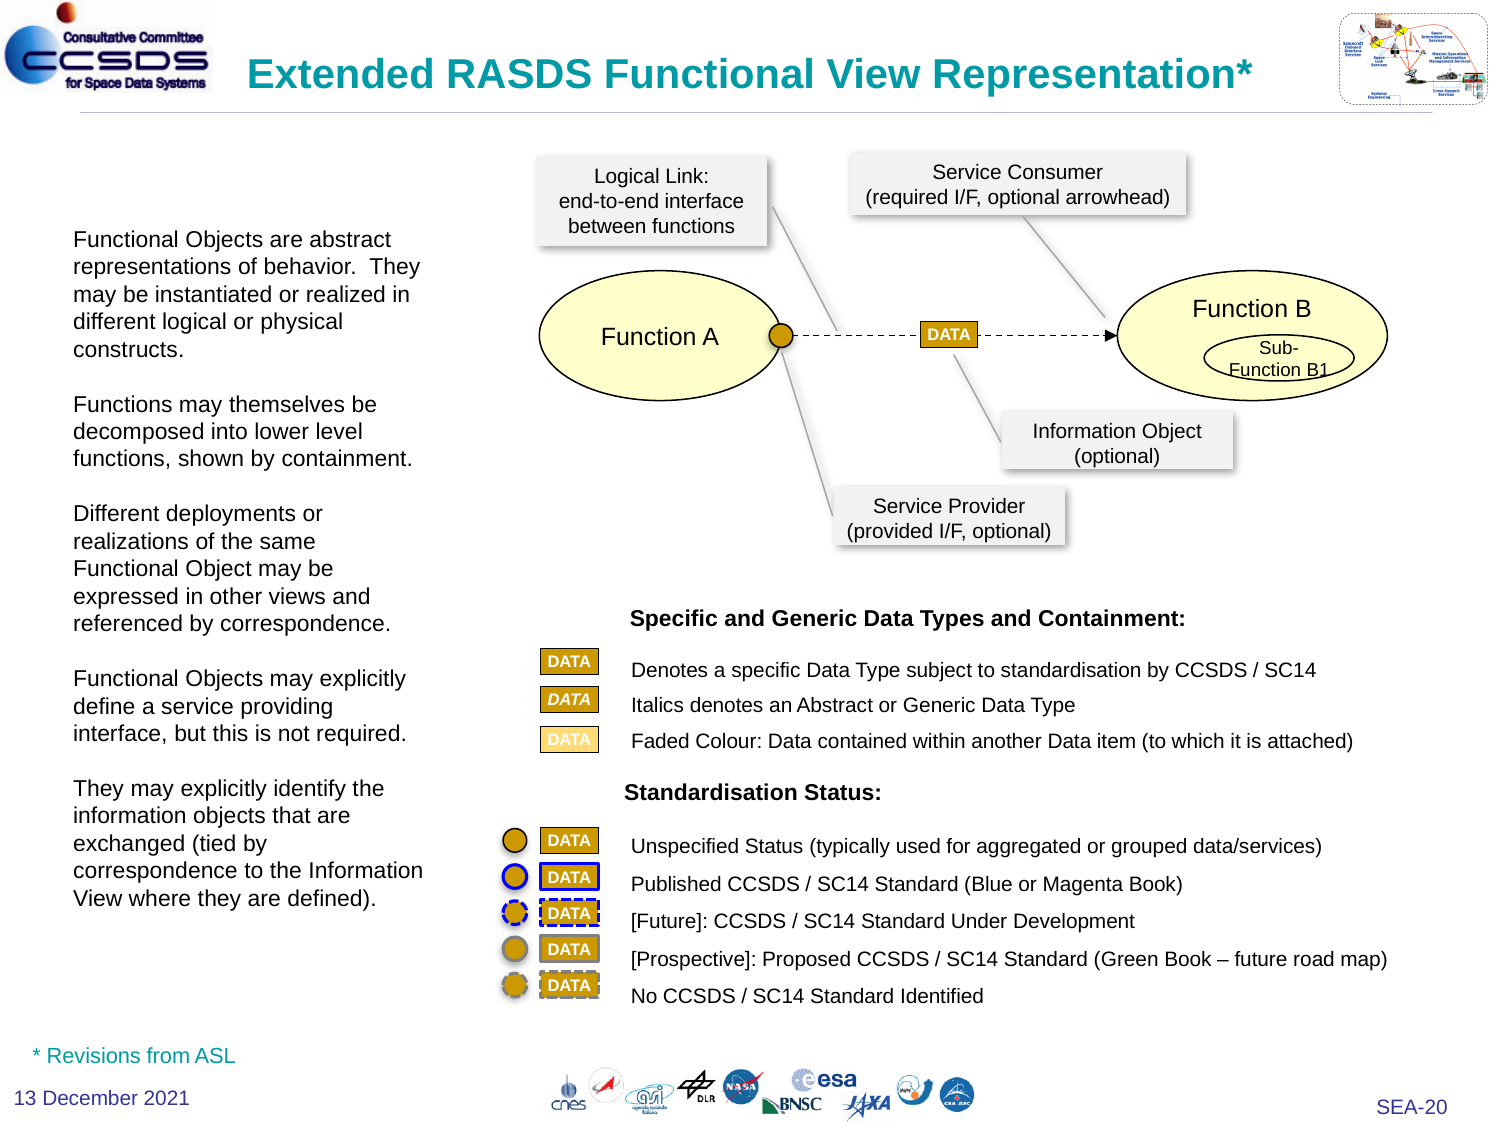

# Extended RASDS Functional View Representation*
Service Consumer
(required I/F, optional arrowhead)

Logical Link:
end-to-end interface between functions
Functional Objects are abstract representations of behavior.  They may be instantiated or realized in different logical or physical constructs.

Functions may themselves be decomposed into lower level functions, shown by containment.

Different deployments or realizations of the same Functional Object may be expressed in other views and referenced by correspondence.

Functional Objects may explicitly define a service providing interface, but this is not required.

They may explicitly identify the information objects that are exchanged (tied by correspondence to the Information View where they are defined).
Function A

Function B
DATA

Sub-Function B1
Information Object
(optional)
Service Provider
(provided I/F, optional)
Specific and Generic Data Types and Containment:
Denotes a specific Data Type subject to standardisation by CCSDS / SC14
Italics denotes an Abstract or Generic Data Type
Faded Colour: Data contained within another Data item (to which it is attached)
DATA
DATA
DATA
Standardisation Status:
Unspecified Status (typically used for aggregated or grouped data/services)
Published CCSDS / SC14 Standard (Blue or Magenta Book)
[Future]: CCSDS / SC14 Standard Under Development
[Prospective]: Proposed CCSDS / SC14 Standard (Green Book – future road map)
No CCSDS / SC14 Standard Identified
DATA

DATA

DATA

DATA

DATA

* Revisions from ASL
13 December 2021